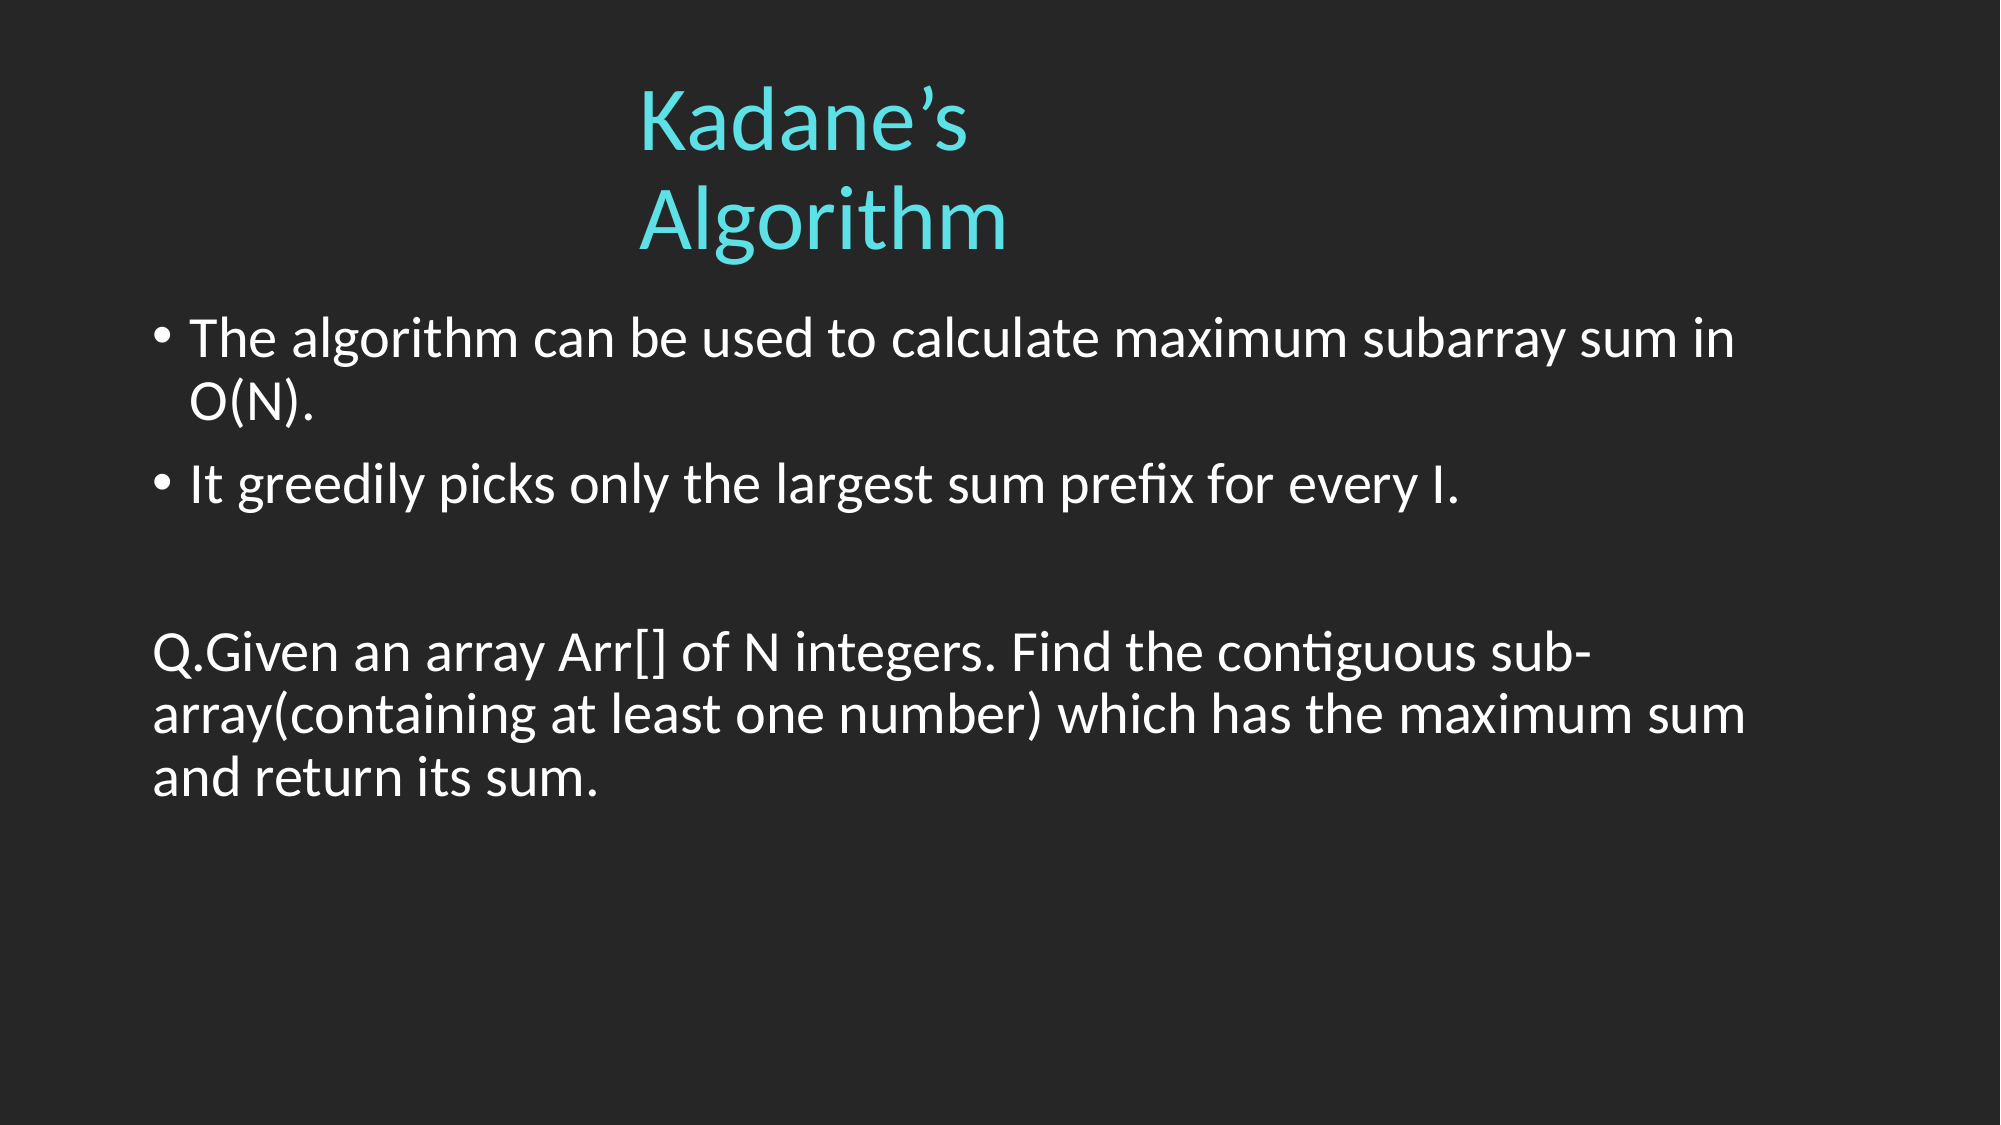

# Kadane’s Algorithm
The algorithm can be used to calculate maximum subarray sum in O(N).
It greedily picks only the largest sum prefix for every I.

Q.Given an array Arr[] of N integers. Find the contiguous sub-array(containing at least one number) which has the maximum sum and return its sum.